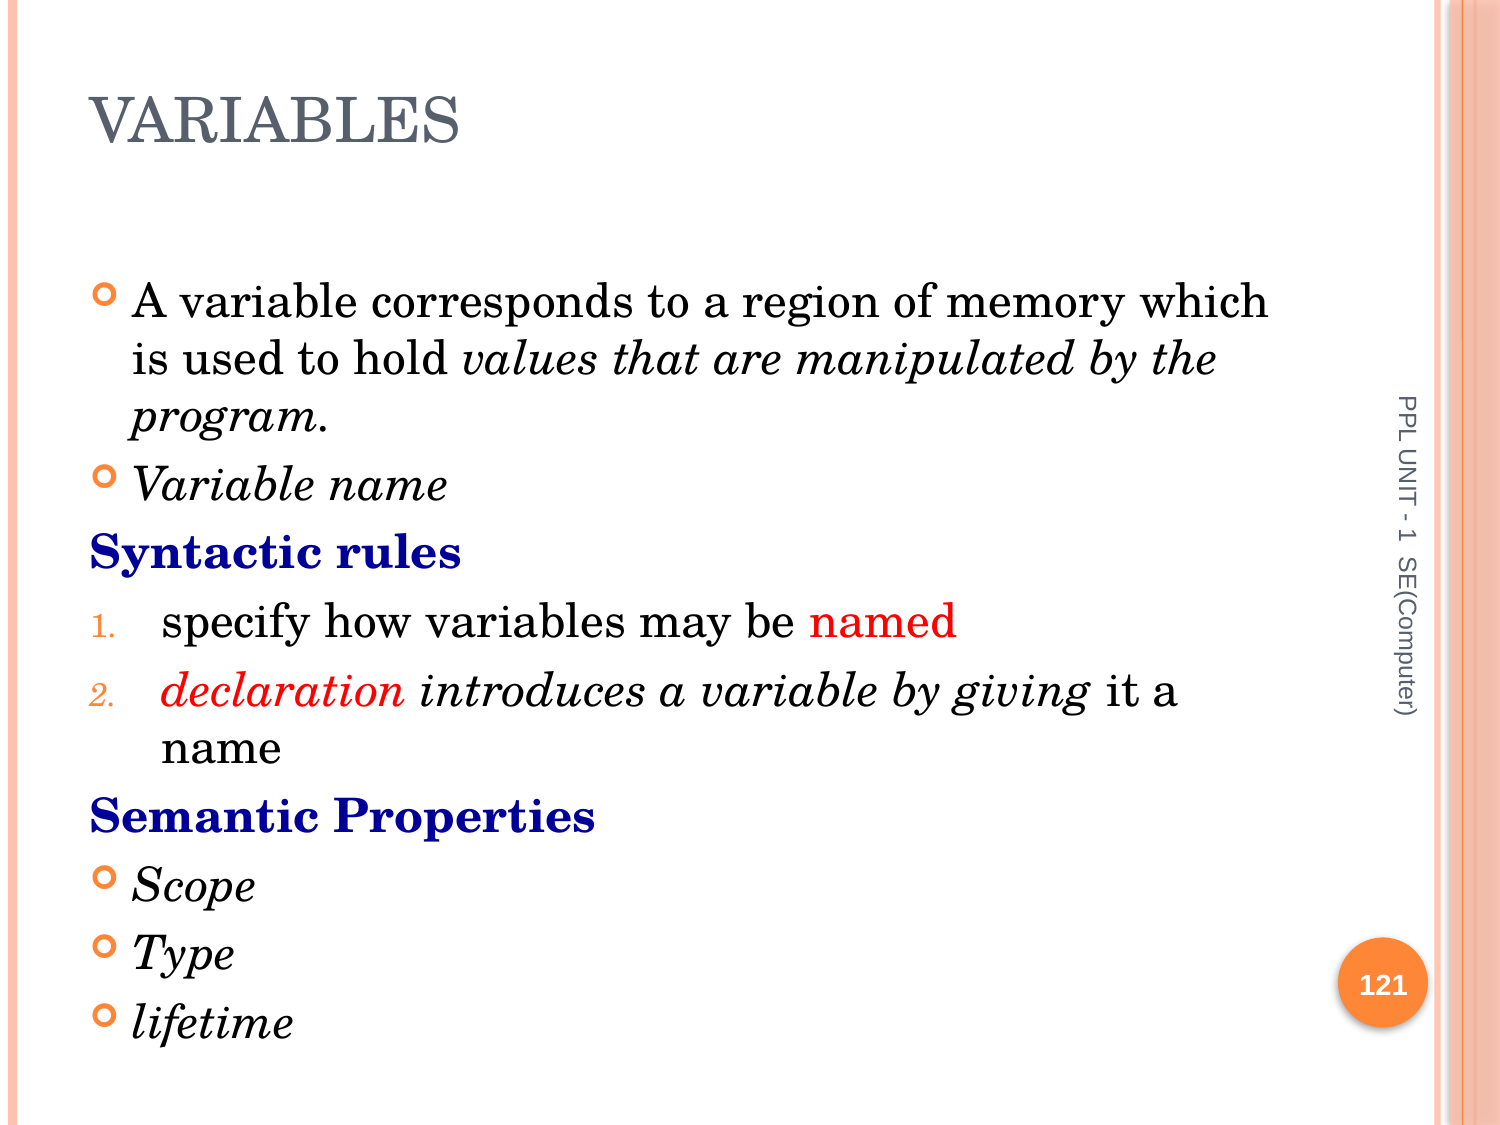

# Variables
A variable corresponds to a region of memory which is used to hold values that are manipulated by the program.
Variable name
Syntactic rules
specify how variables may be named
declaration introduces a variable by giving it a name
Semantic Properties
Scope
Type
lifetime

PPL UNIT - 1  SE(Computer)
121